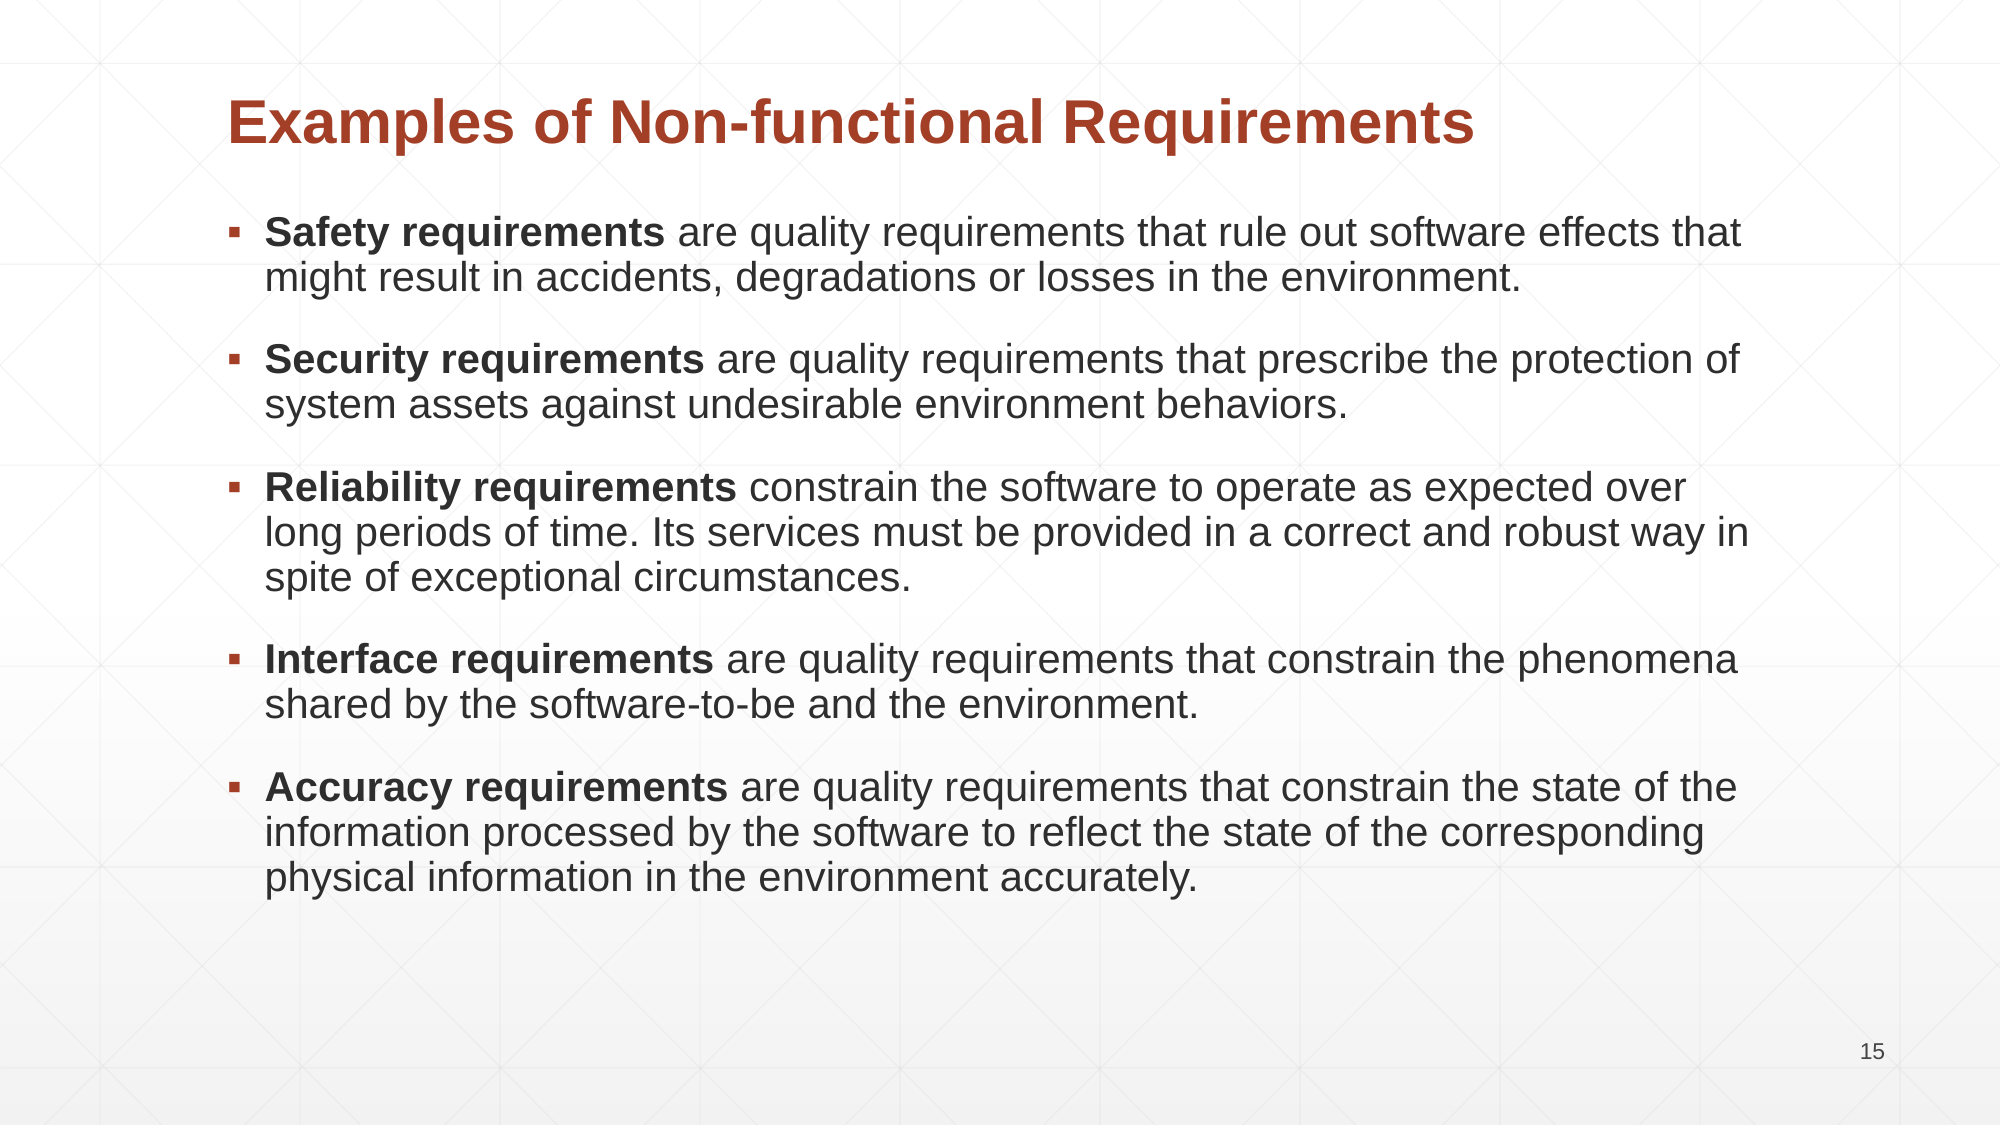

Examples of Non-functional Requirements
Safety requirements are quality requirements that rule out software effects that might result in accidents, degradations or losses in the environment.
Security requirements are quality requirements that prescribe the protection of system assets against undesirable environment behaviors.
Reliability requirements constrain the software to operate as expected over long periods of time. Its services must be provided in a correct and robust way in spite of exceptional circumstances.
Interface requirements are quality requirements that constrain the phenomena shared by the software-to-be and the environment.
Accuracy requirements are quality requirements that constrain the state of the information processed by the software to reflect the state of the corresponding physical information in the environment accurately.
15